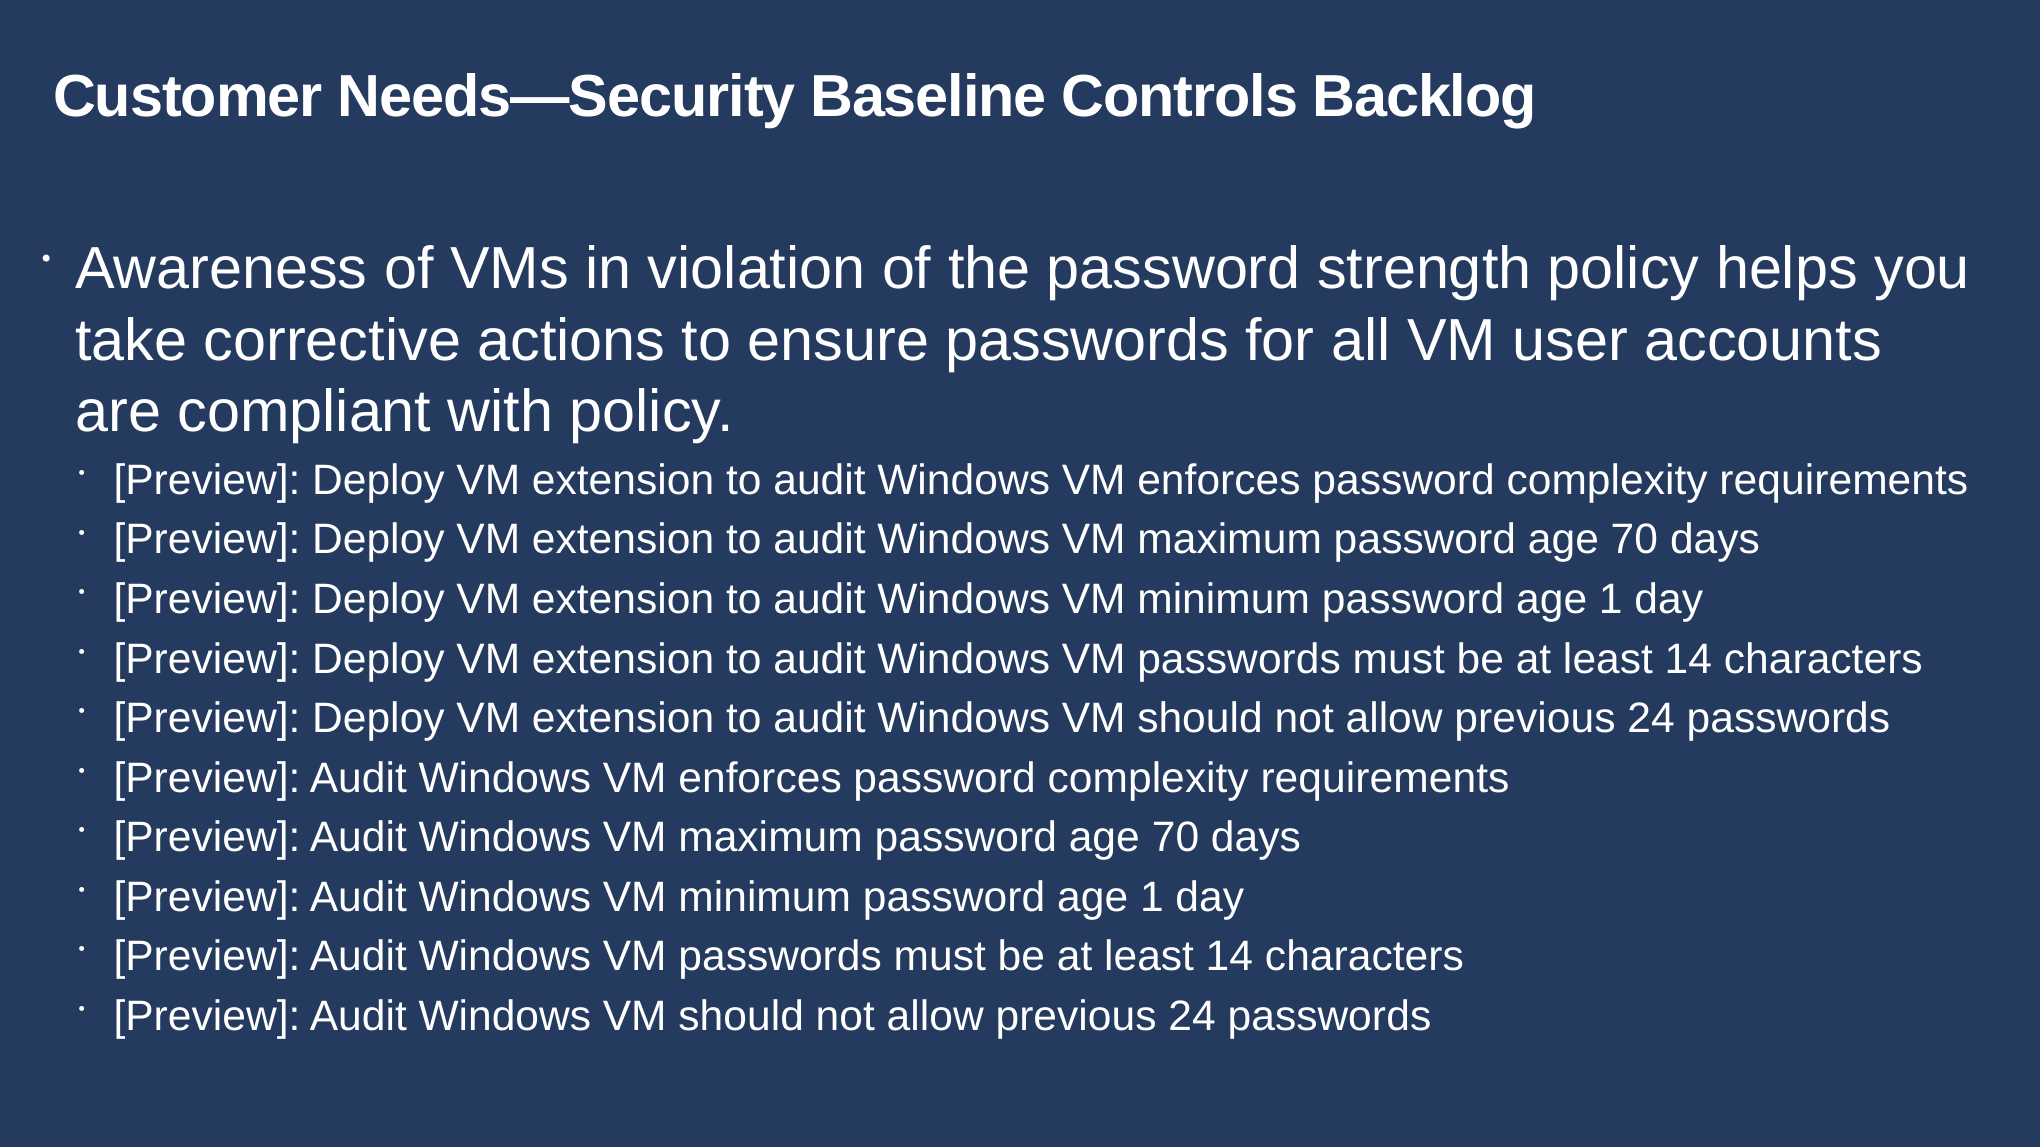

Customer Needs—Security Baseline Controls Backlog
Awareness of VMs in violation of the password strength policy helps you take corrective actions to ensure passwords for all VM user accounts are compliant with policy.
[Preview]: Deploy VM extension to audit Windows VM enforces password complexity requirements
[Preview]: Deploy VM extension to audit Windows VM maximum password age 70 days
[Preview]: Deploy VM extension to audit Windows VM minimum password age 1 day
[Preview]: Deploy VM extension to audit Windows VM passwords must be at least 14 characters
[Preview]: Deploy VM extension to audit Windows VM should not allow previous 24 passwords
[Preview]: Audit Windows VM enforces password complexity requirements
[Preview]: Audit Windows VM maximum password age 70 days
[Preview]: Audit Windows VM minimum password age 1 day
[Preview]: Audit Windows VM passwords must be at least 14 characters
[Preview]: Audit Windows VM should not allow previous 24 passwords